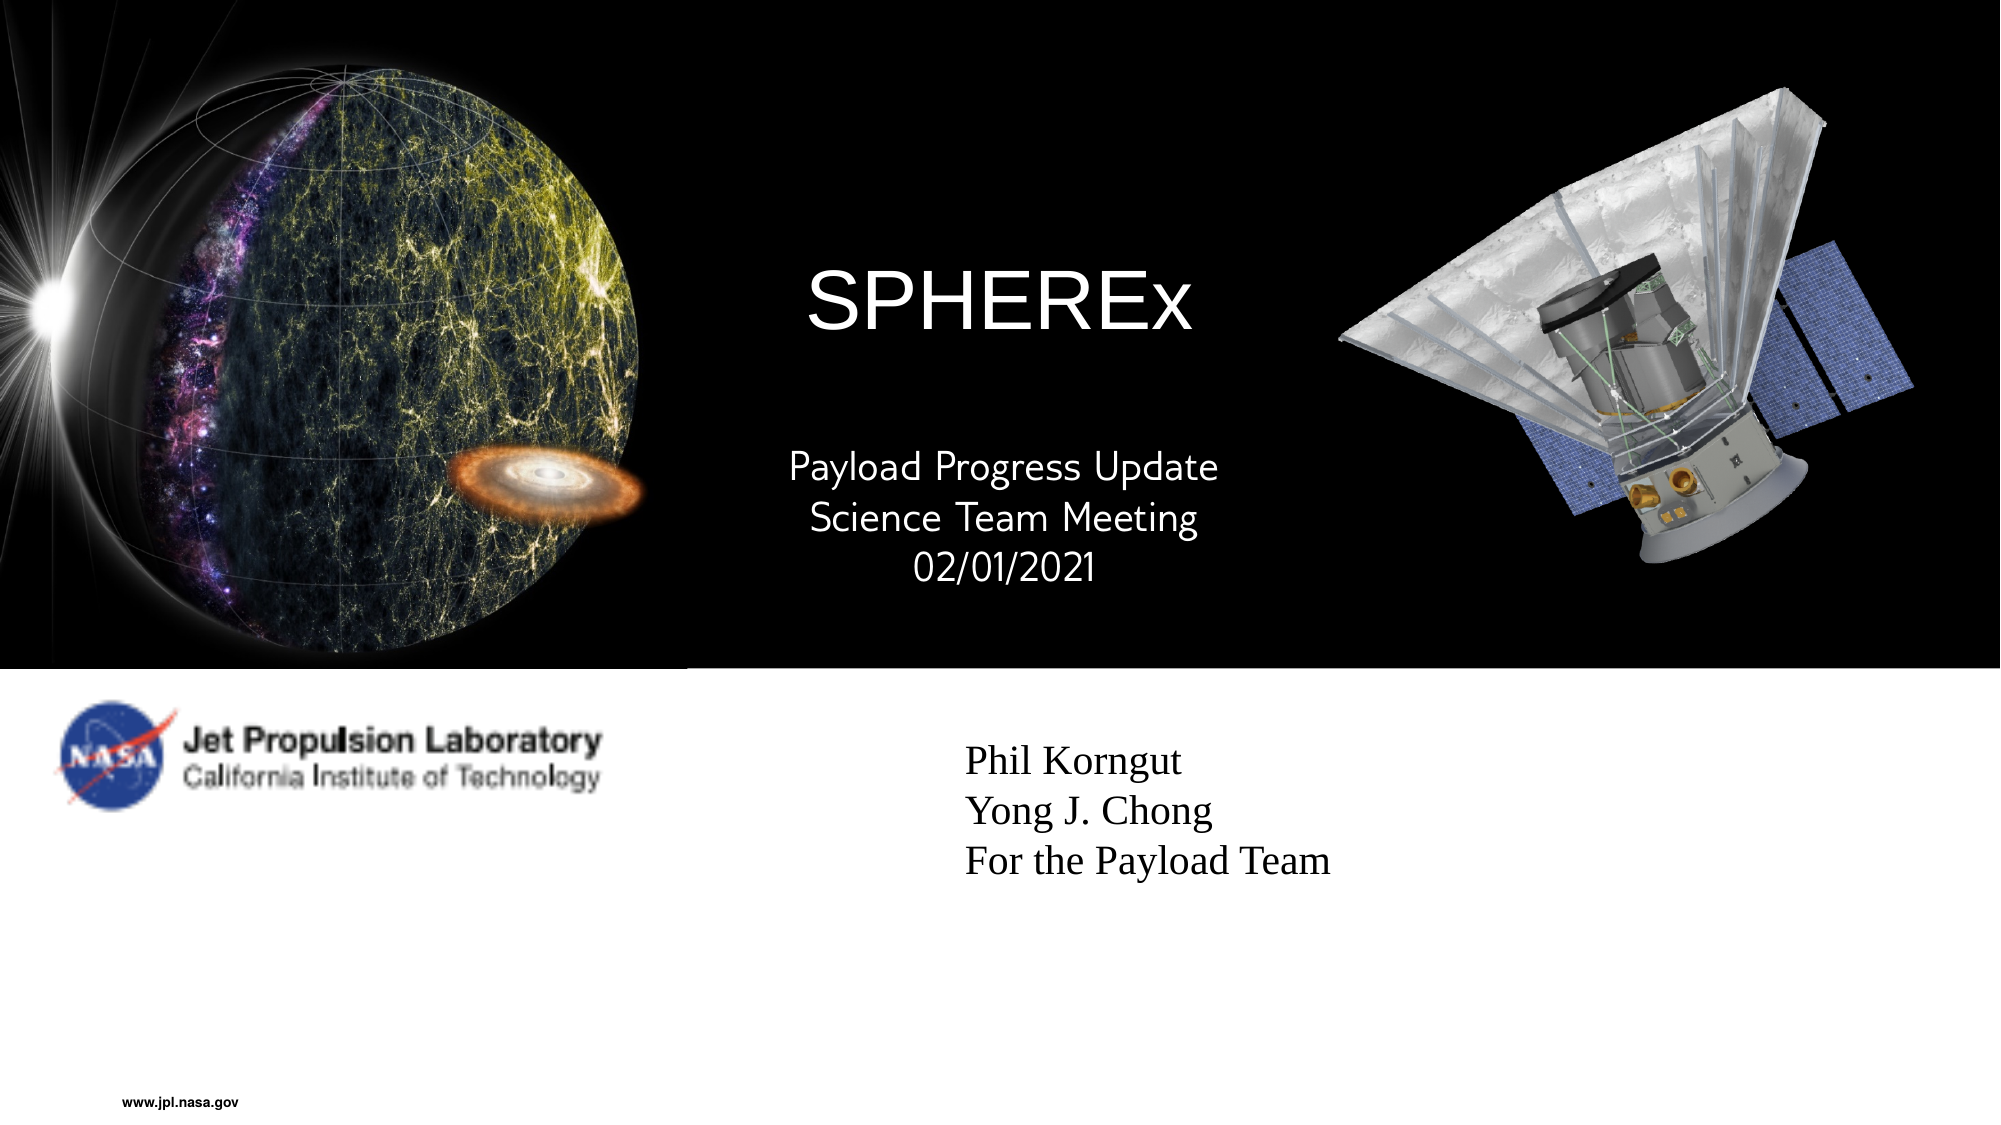

Payload Progress Update
Science Team Meeting
02/01/2021
Phil Korngut
Yong J. Chong
For the Payload Team